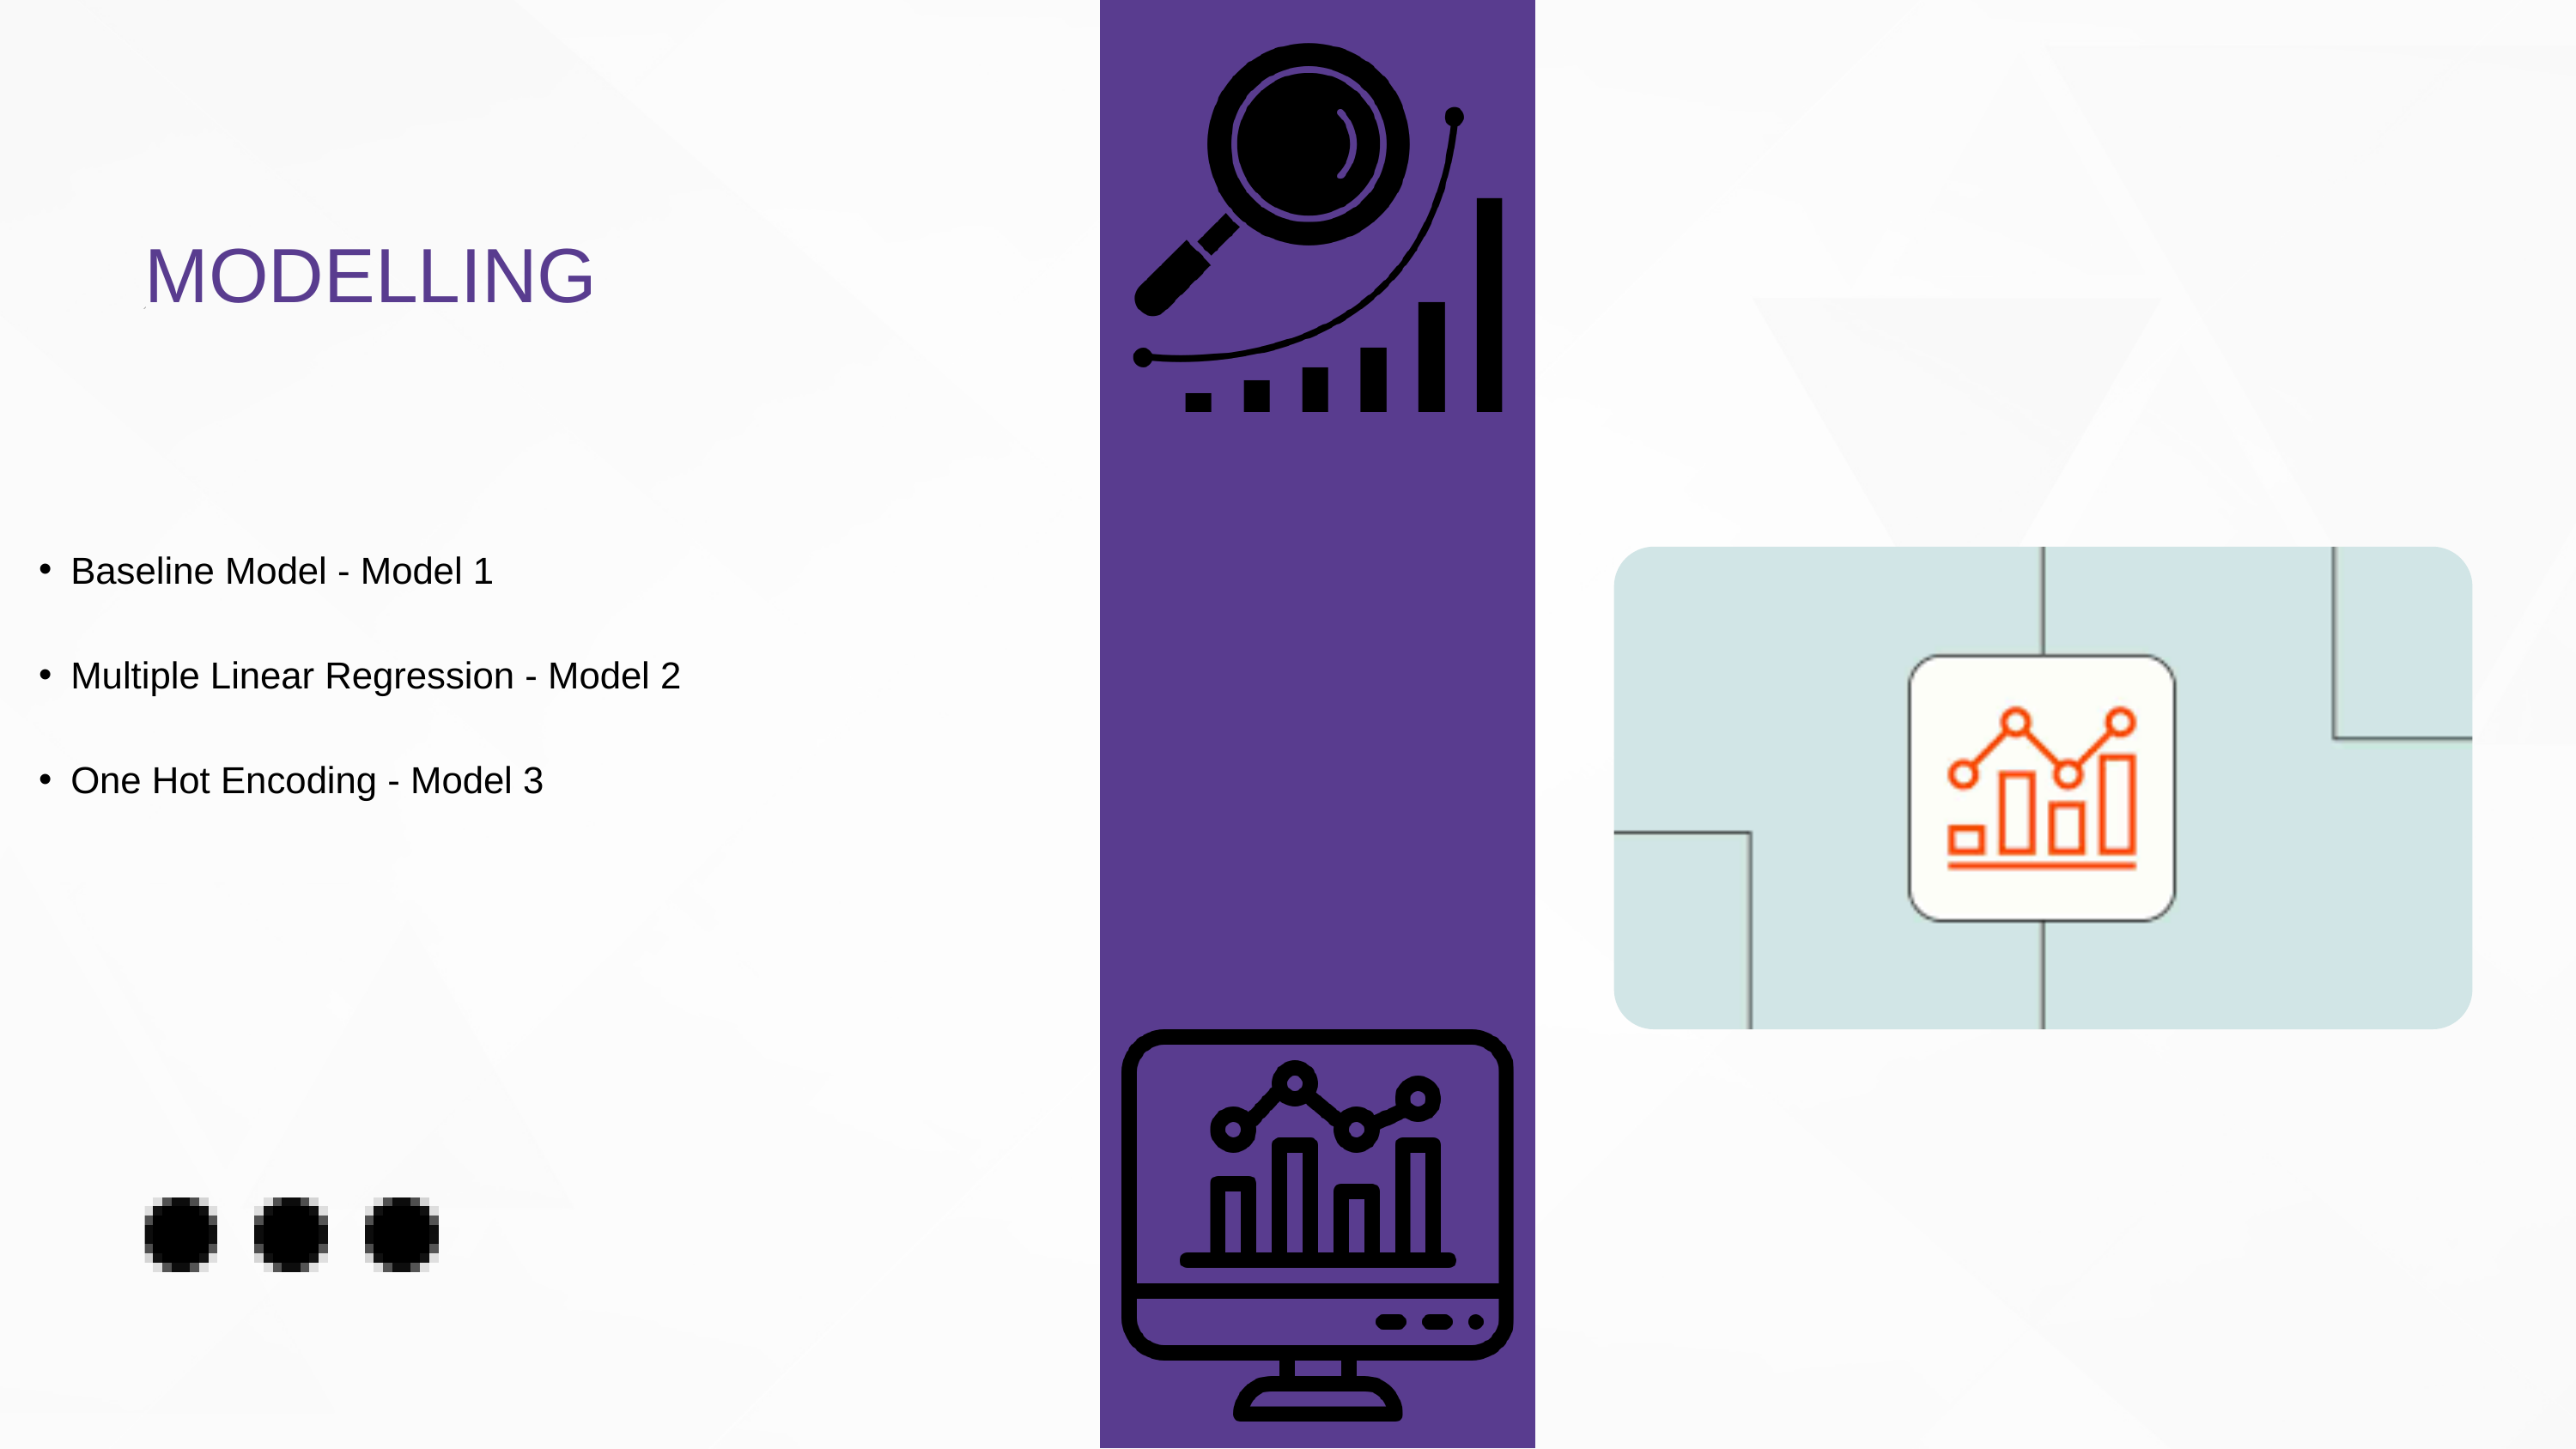

MODELLING

Baseline Model - Model 1

Multiple Linear Regression - Model 2

One Hot Encoding - Model 3